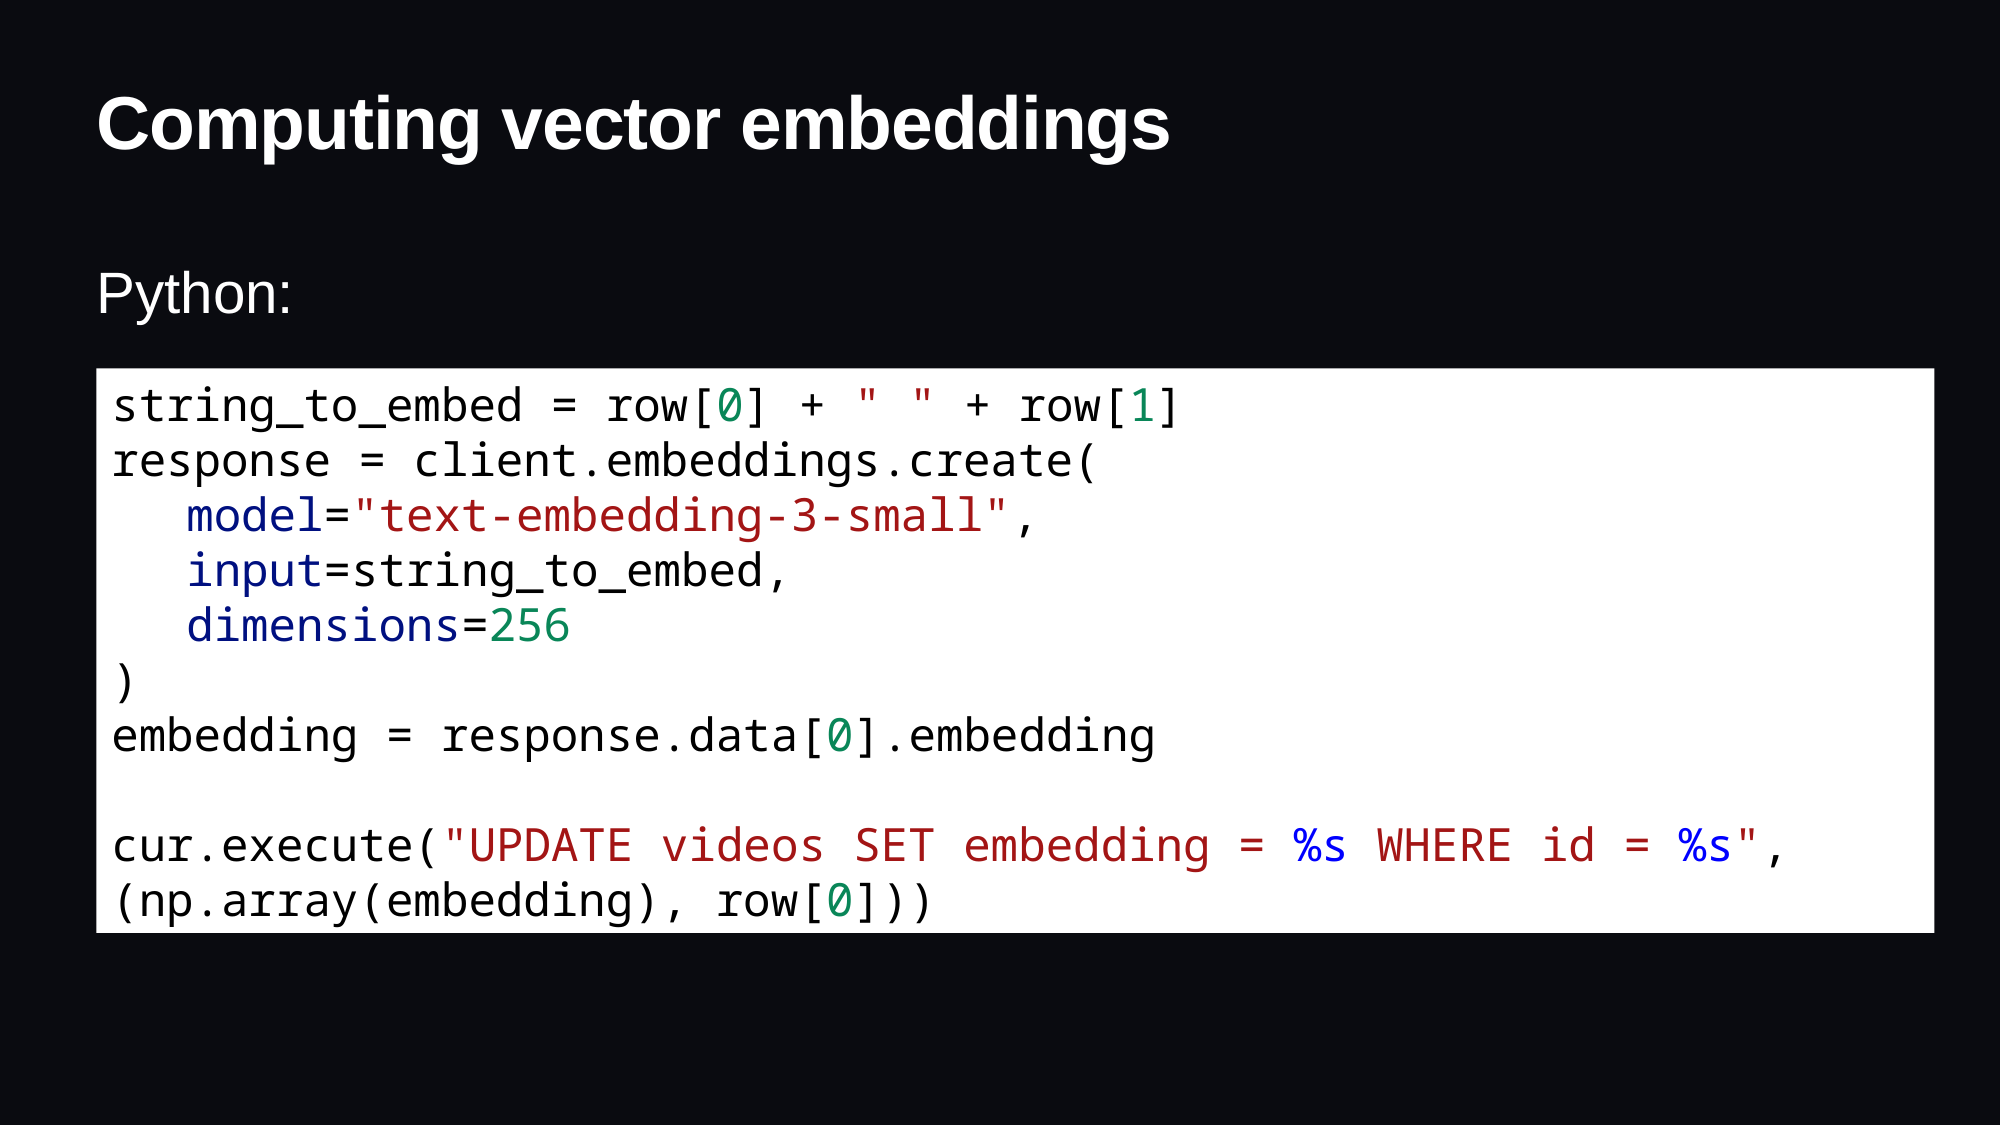

# Computing vector embeddings
Python:
string_to_embed = row[0] + " " + row[1]
response = client.embeddings.create(
model="text-embedding-3-small",
input=string_to_embed,
dimensions=256
)
embedding = response.data[0].embedding
cur.execute("UPDATE videos SET embedding = %s WHERE id = %s",
(np.array(embedding), row[0]))